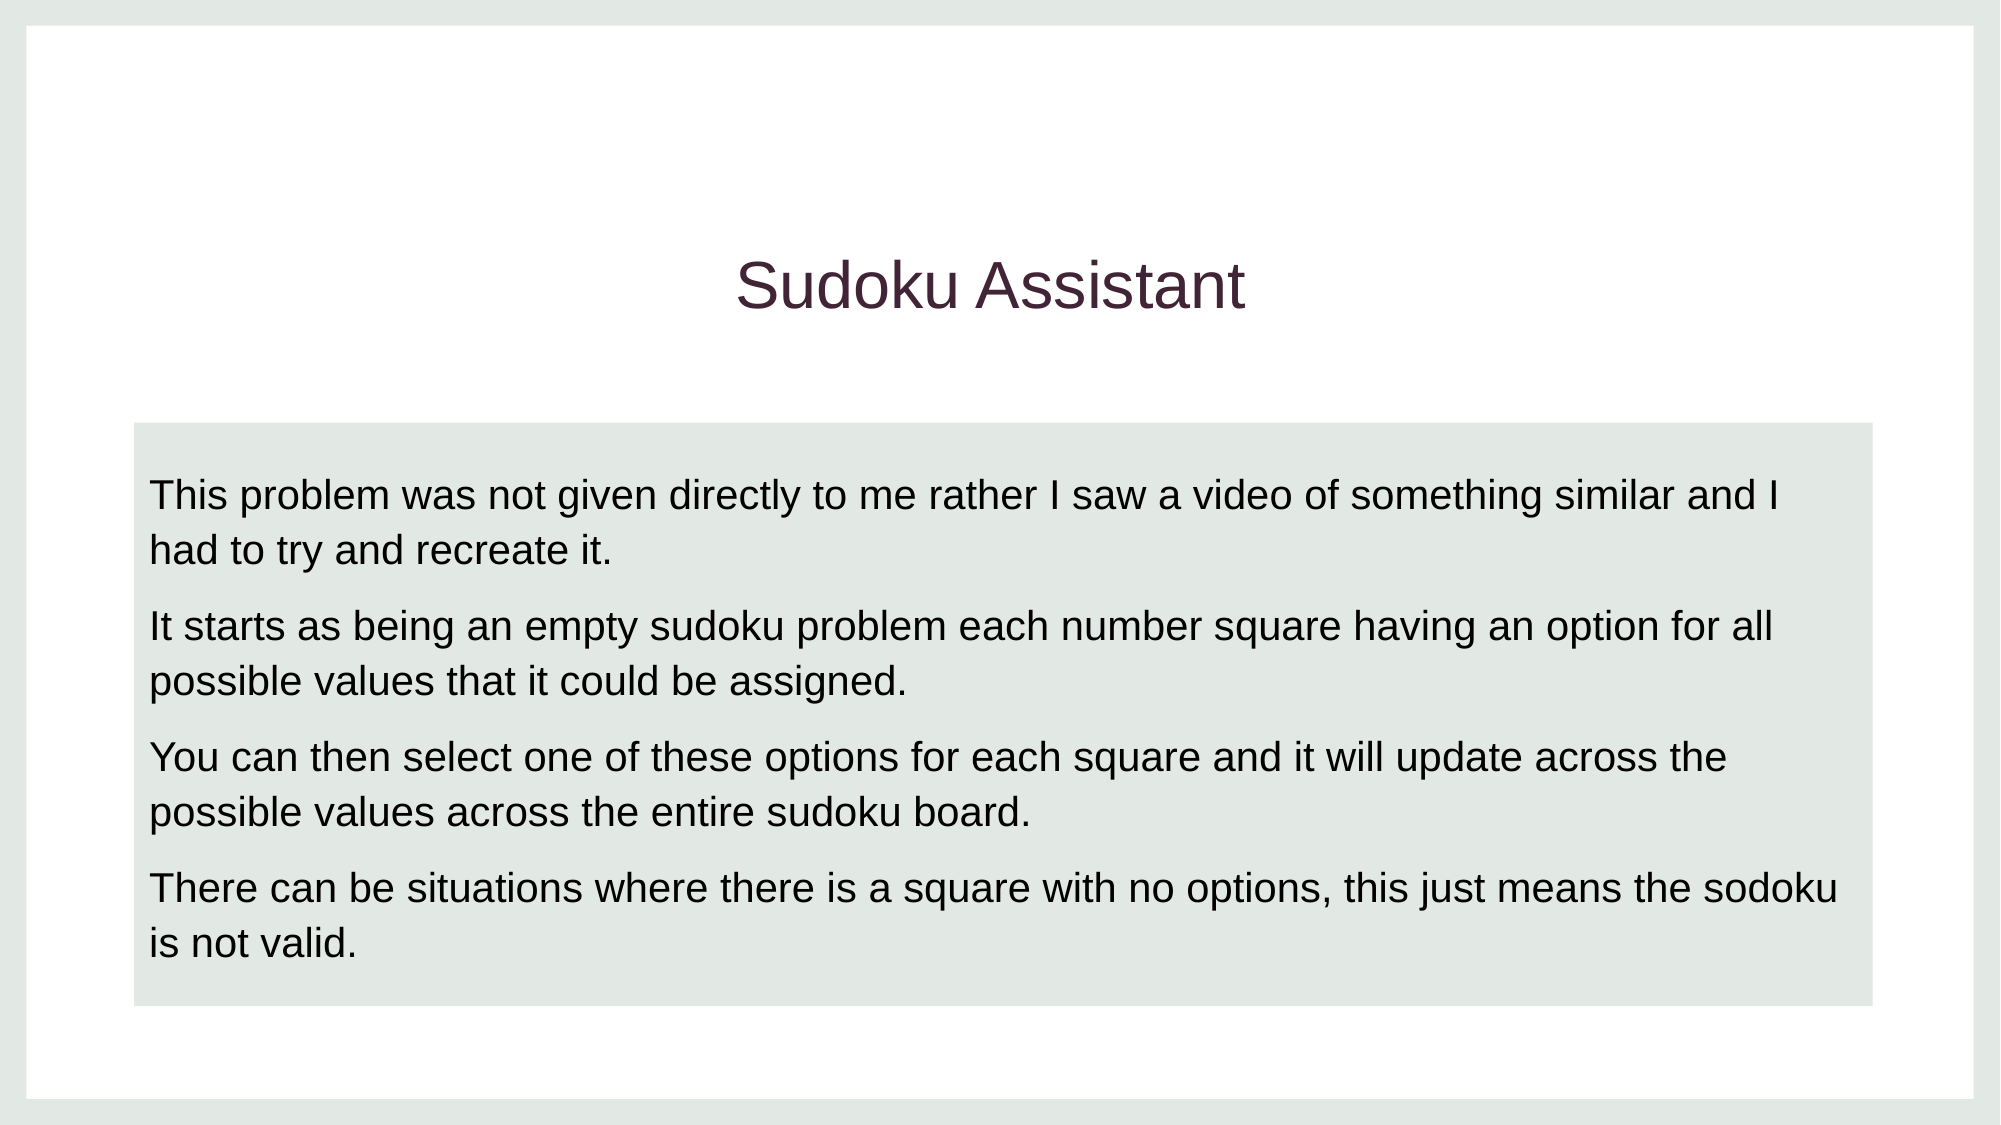

# Sudoku Assistant
This problem was not given directly to me rather I saw a video of something similar and I had to try and recreate it.
It starts as being an empty sudoku problem each number square having an option for all possible values that it could be assigned.
You can then select one of these options for each square and it will update across the possible values across the entire sudoku board.
There can be situations where there is a square with no options, this just means the sodoku is not valid.